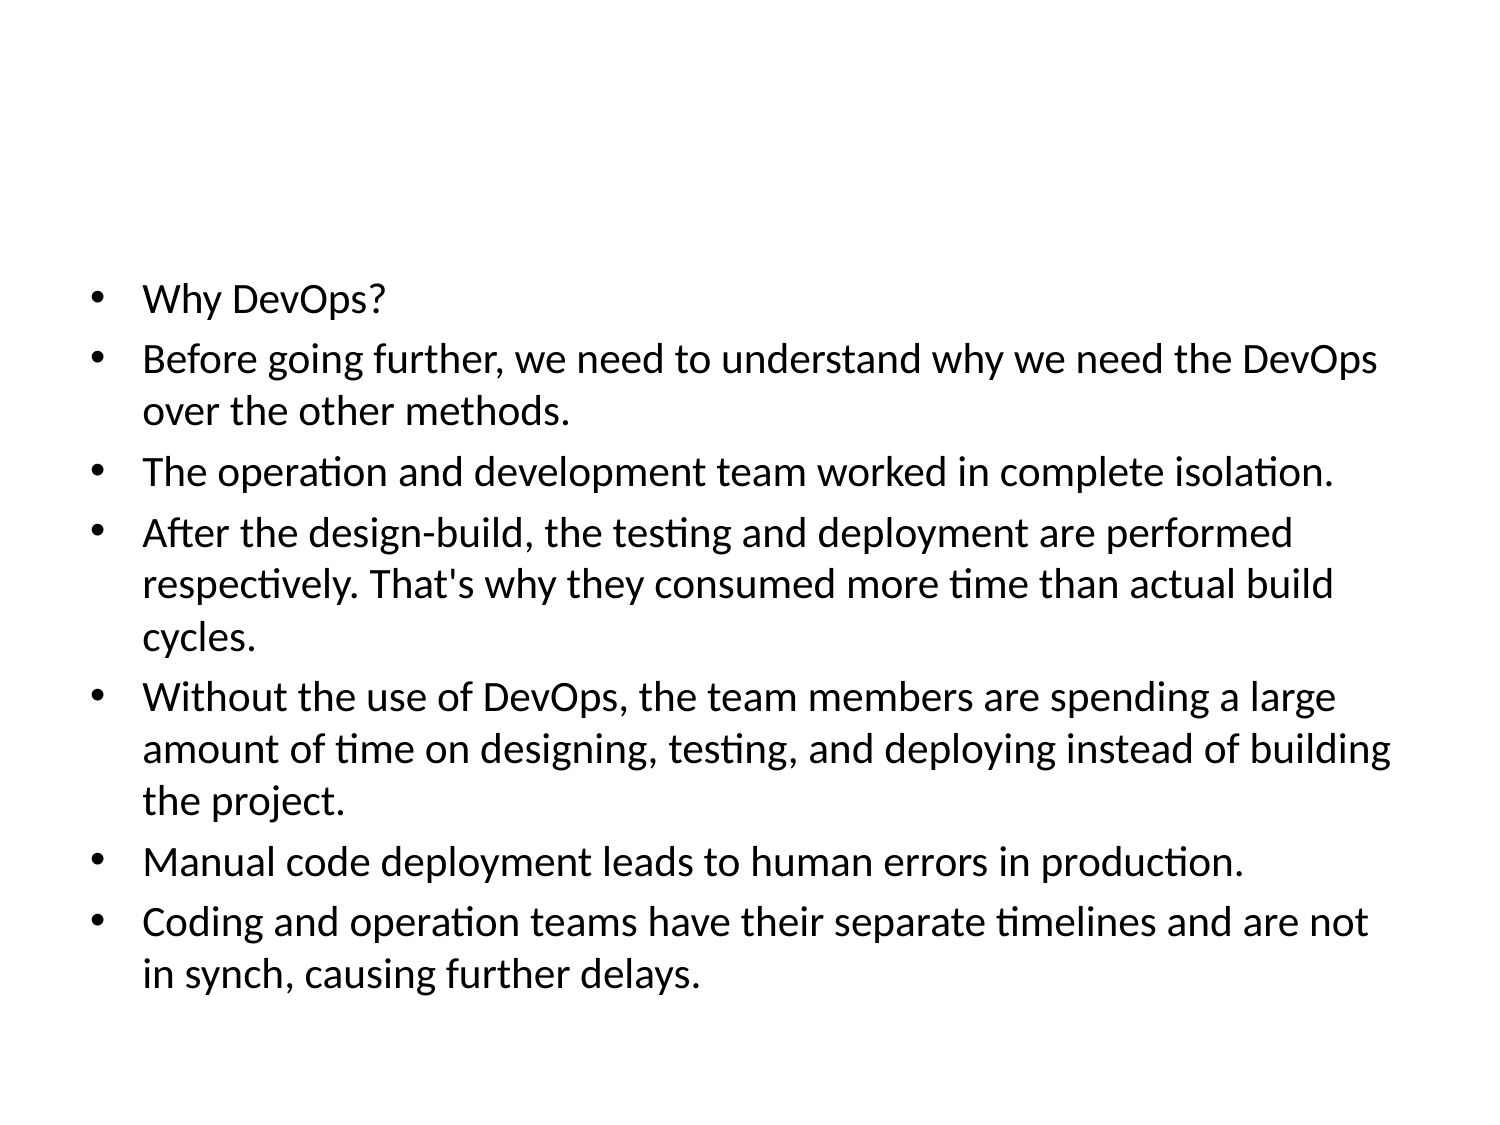

#
Why DevOps?
Before going further, we need to understand why we need the DevOps over the other methods.
The operation and development team worked in complete isolation.
After the design-build, the testing and deployment are performed respectively. That's why they consumed more time than actual build cycles.
Without the use of DevOps, the team members are spending a large amount of time on designing, testing, and deploying instead of building the project.
Manual code deployment leads to human errors in production.
Coding and operation teams have their separate timelines and are not in synch, causing further delays.